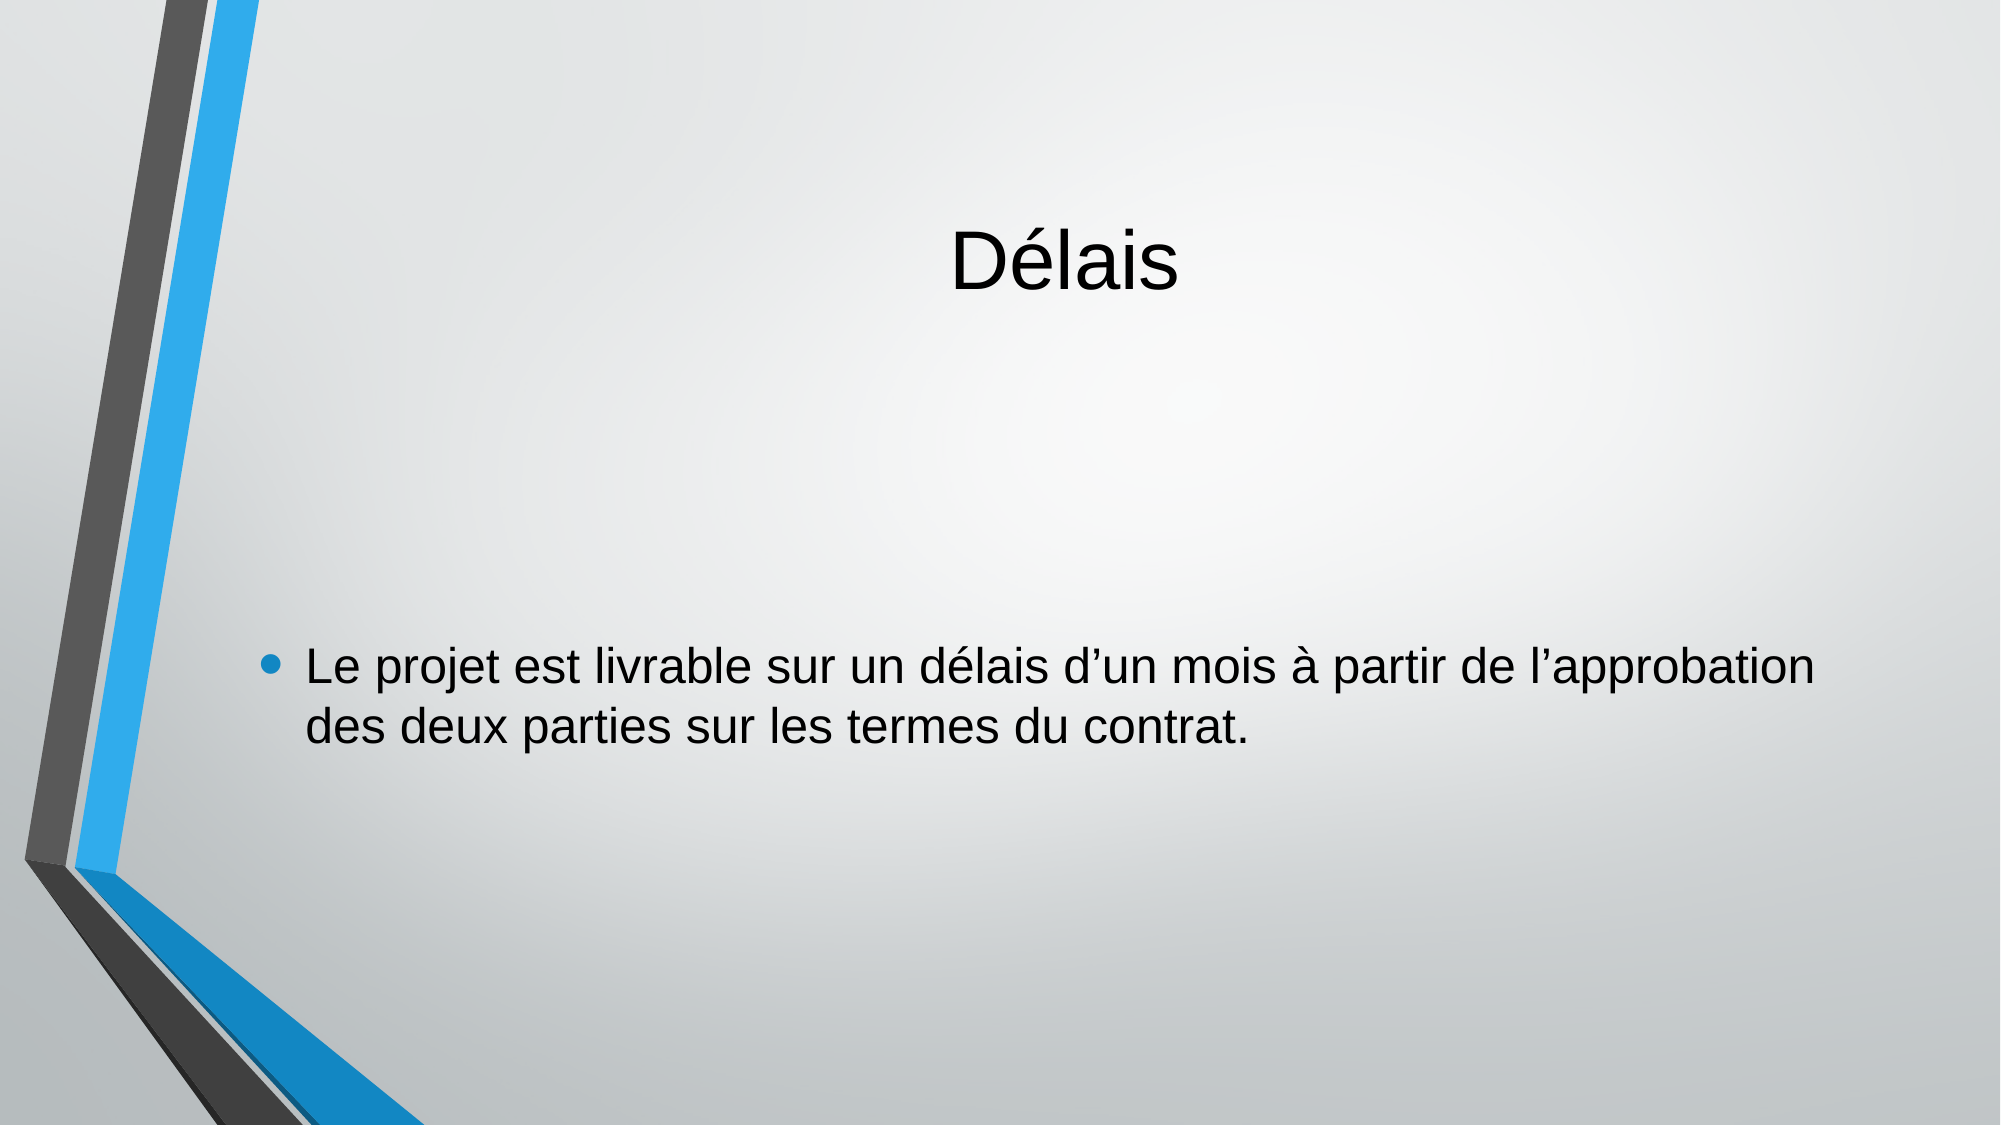

# Délais
Le projet est livrable sur un délais d’un mois à partir de l’approbation des deux parties sur les termes du contrat.